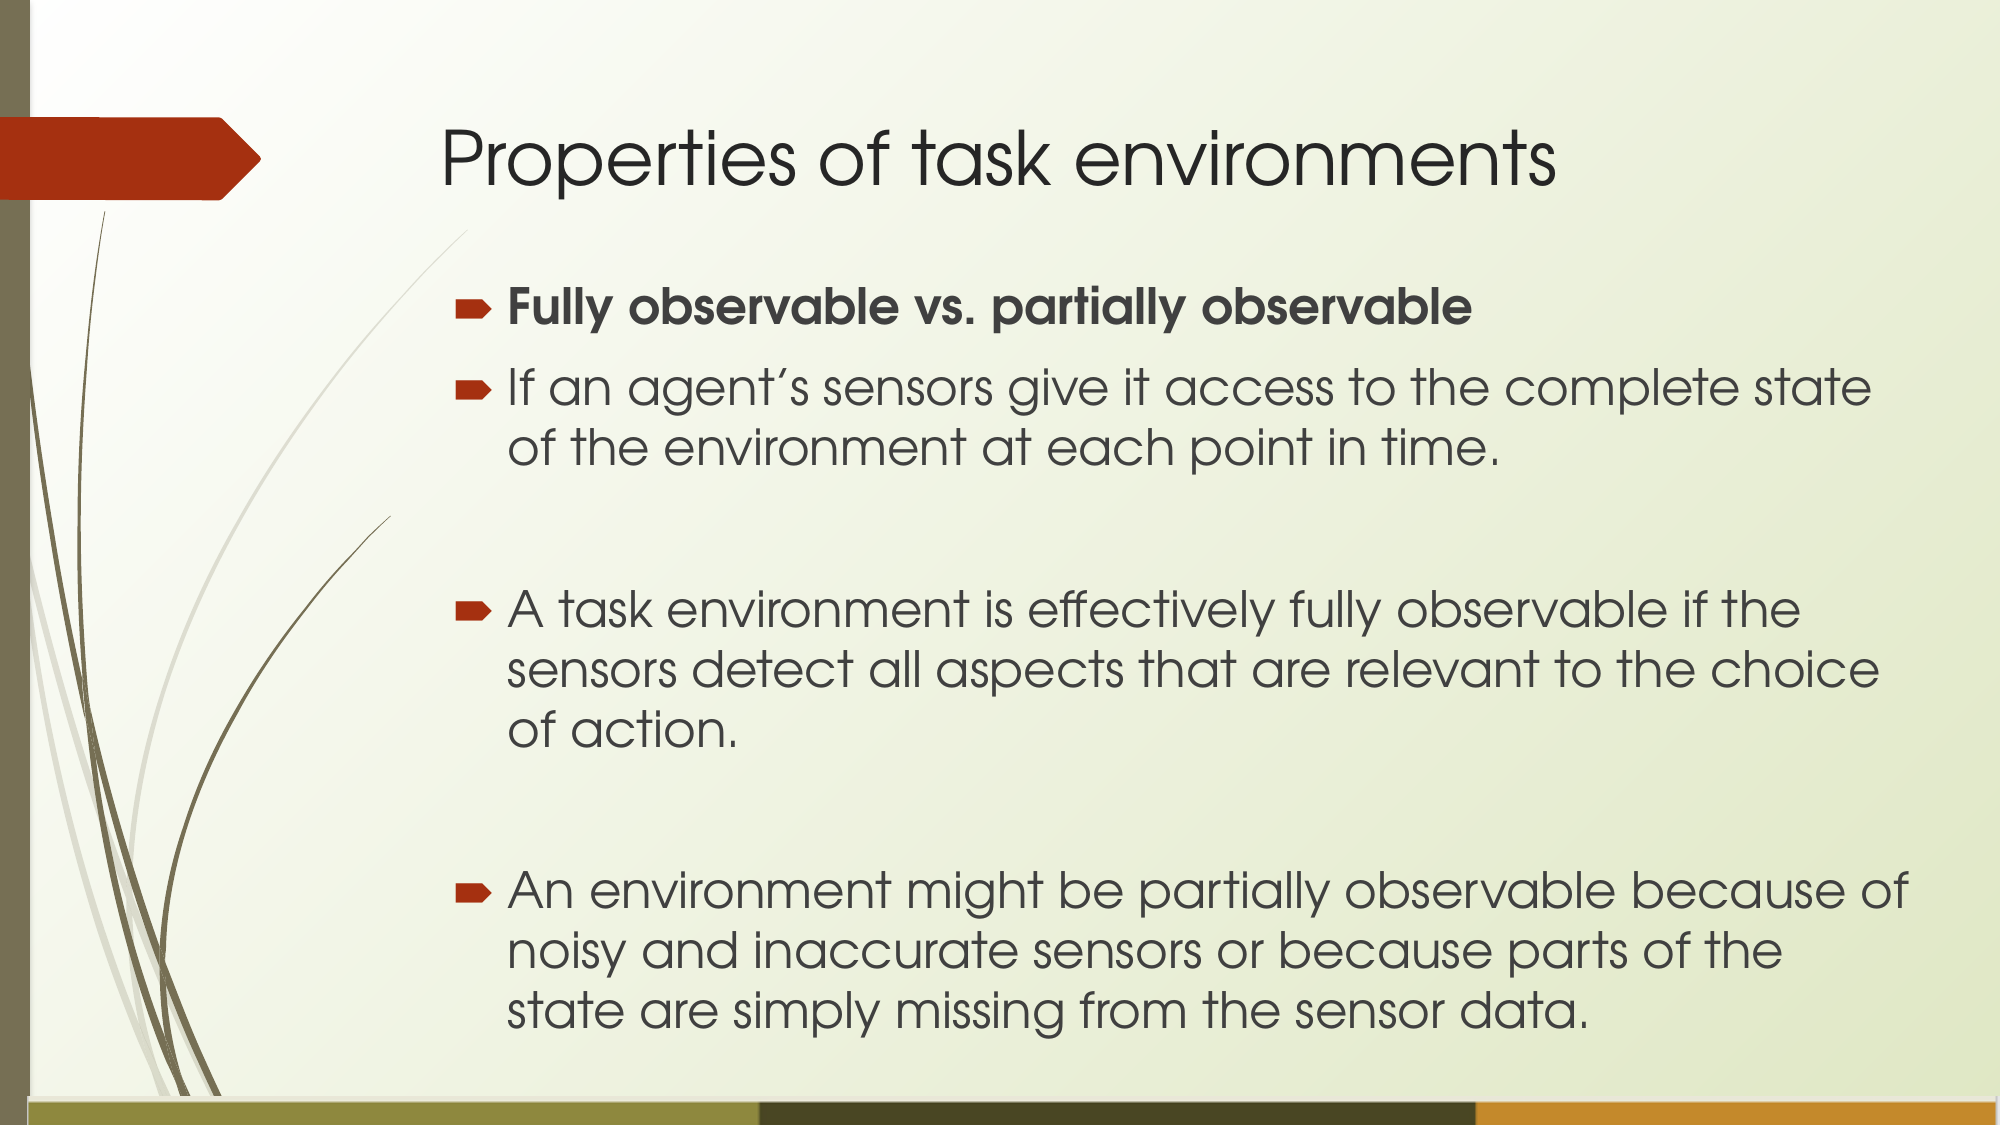

Properties of task environments
Fully observable vs. partially observable
If an agent’s sensors give it access to the complete state of the environment at each point in time.

A task environment is effectively fully observable if the sensors detect all aspects that are relevant to the choice of action.

An environment might be partially observable because of noisy and inaccurate sensors or because parts of the state are simply missing from the sensor data.